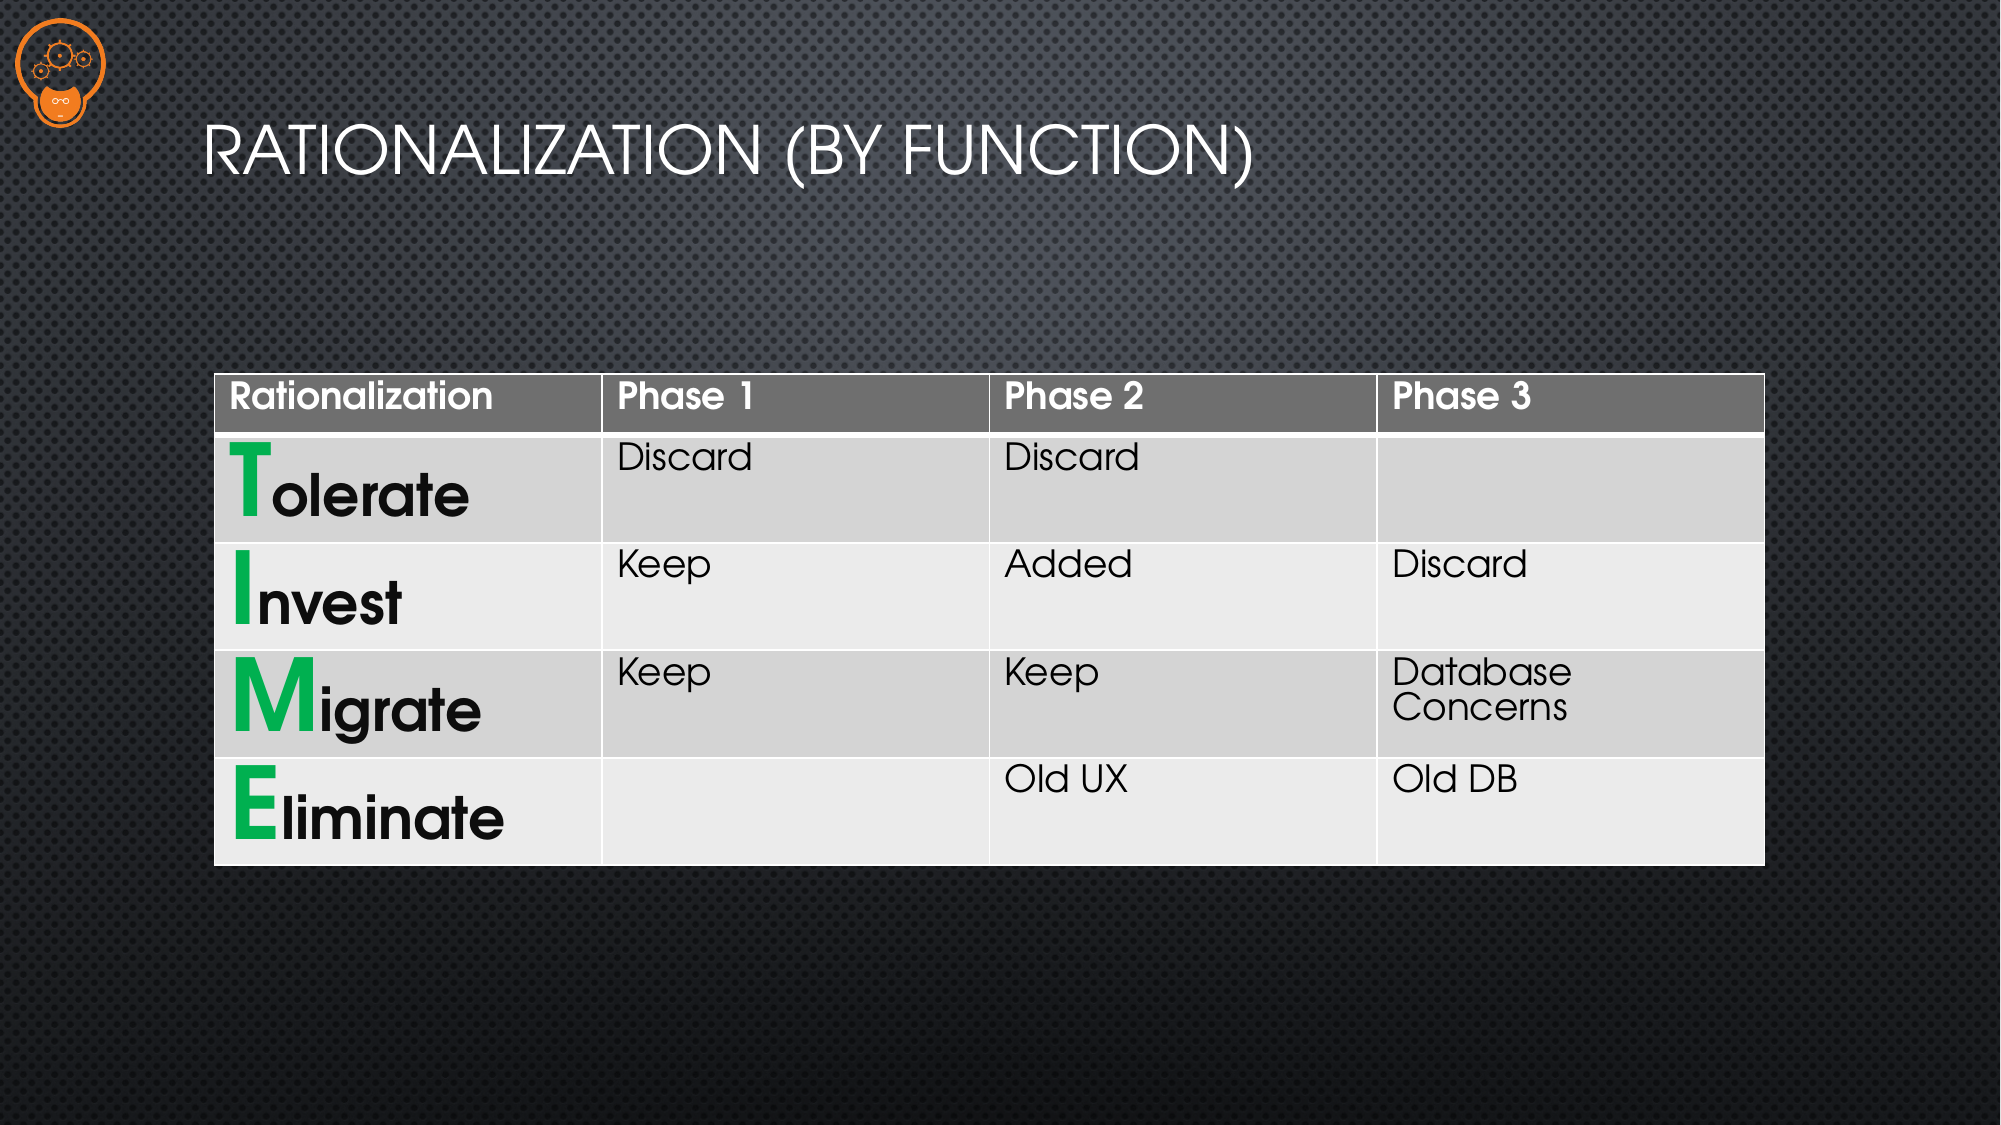

# Rationalization (By Function)
| Rationalization | Phase 1 | Phase 2 | Phase 3 |
| --- | --- | --- | --- |
| Tolerate | Discard | Discard |  |
| Invest | Keep | Added | Discard |
| Migrate | Keep | Keep | Database Concerns |
| Eliminate |  | Old UX | Old DB |